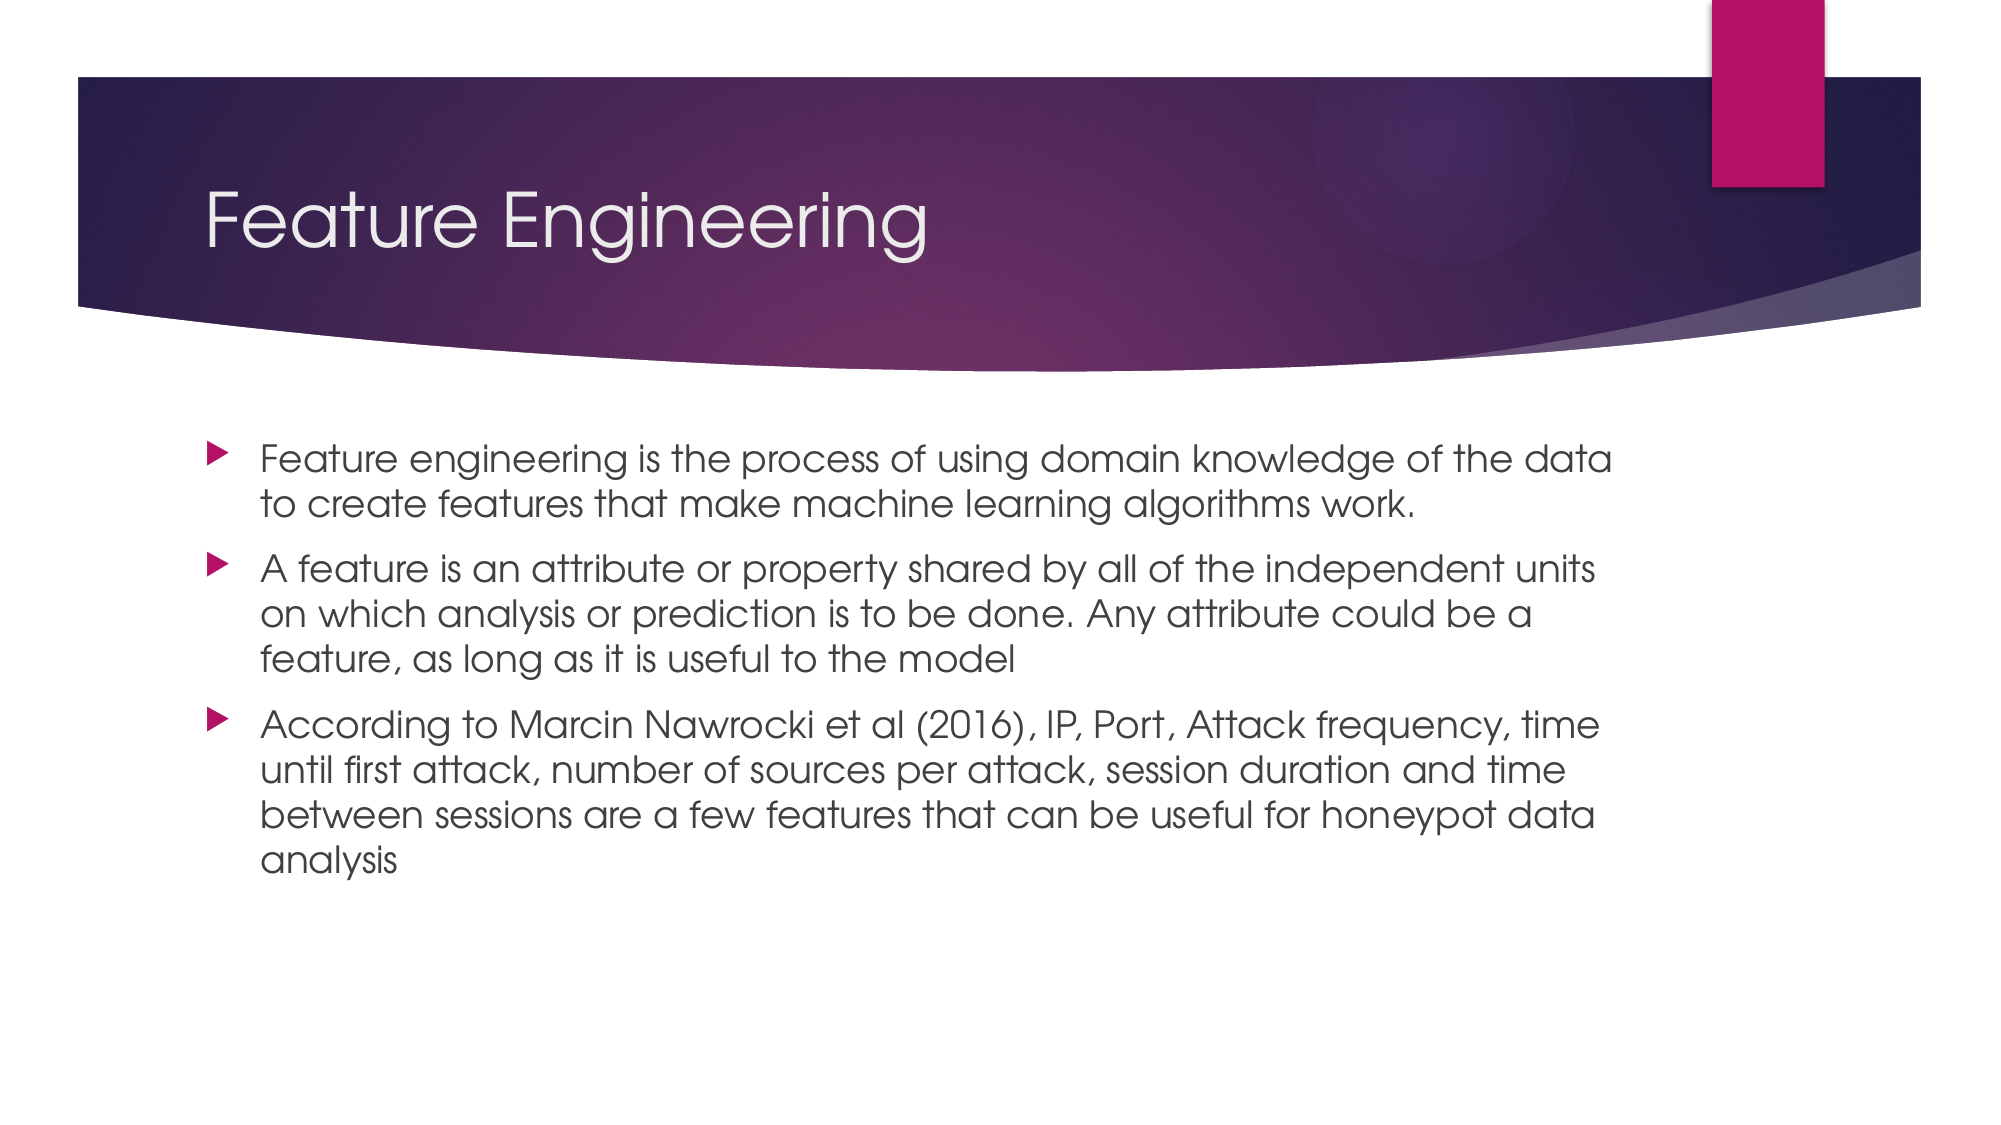

# Feature Engineering
Feature engineering is the process of using domain knowledge of the data to create features that make machine learning algorithms work.
A feature is an attribute or property shared by all of the independent units on which analysis or prediction is to be done. Any attribute could be a feature, as long as it is useful to the model
According to Marcin Nawrocki et al (2016), IP, Port, Attack frequency, time until first attack, number of sources per attack, session duration and time between sessions are a few features that can be useful for honeypot data analysis